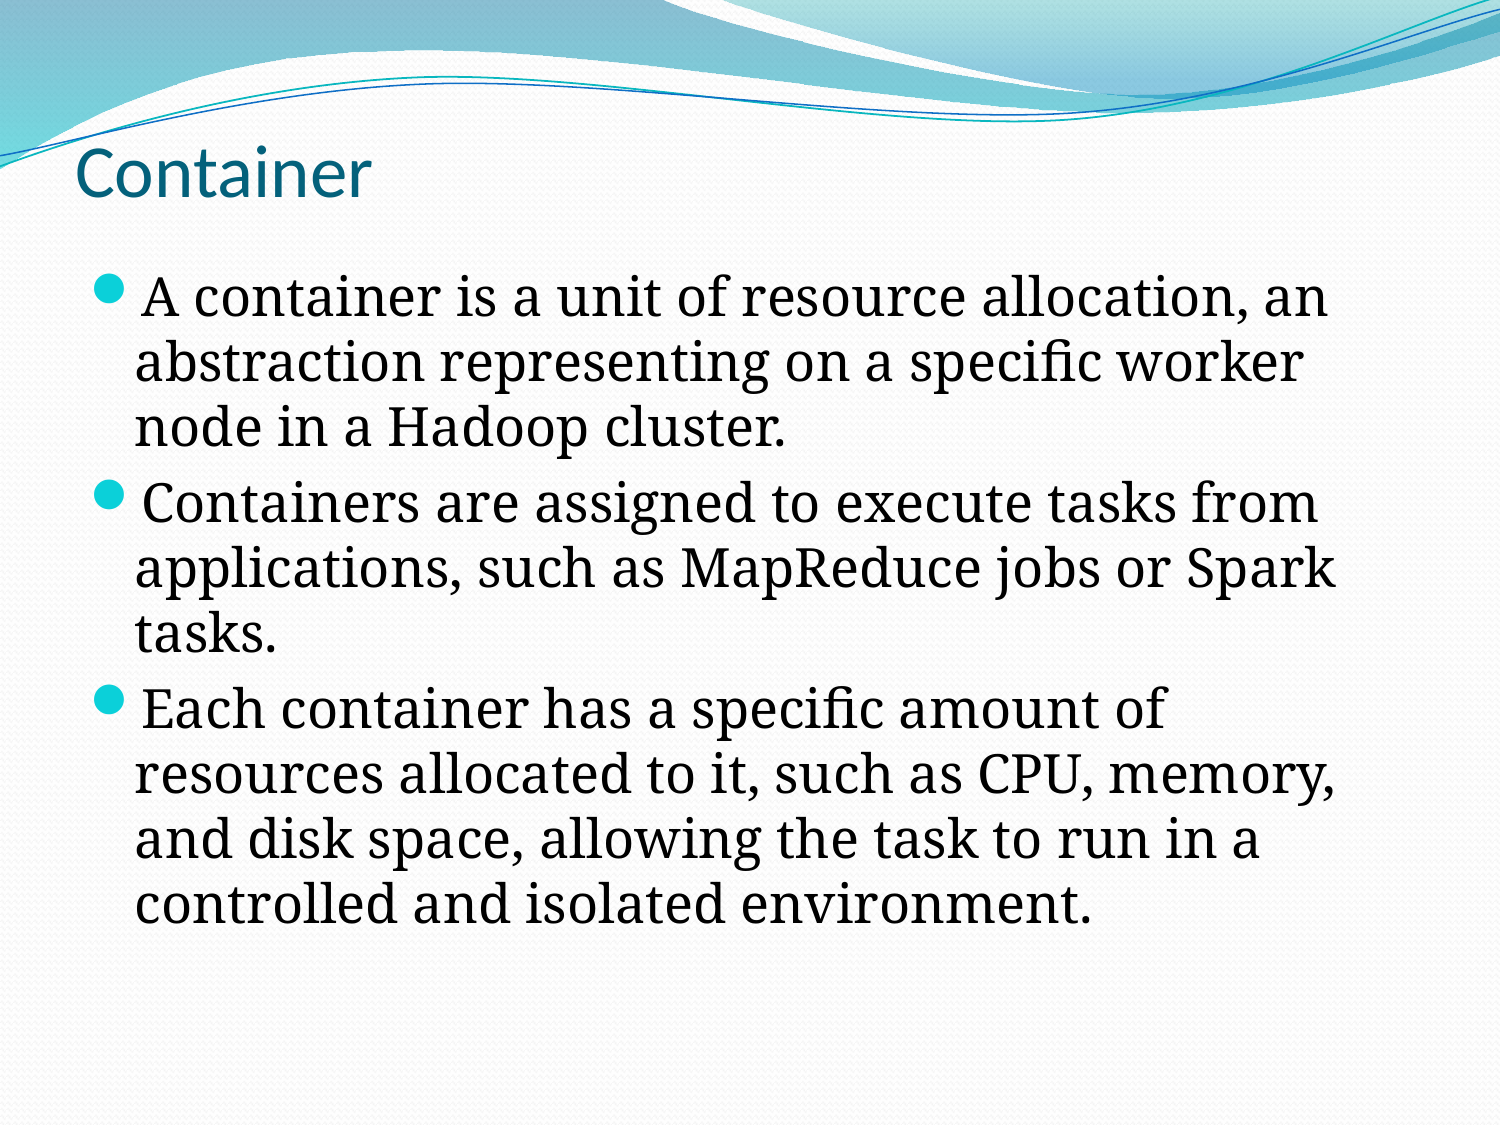

# Container
A container is a unit of resource allocation, an abstraction representing on a specific worker node in a Hadoop cluster.
Containers are assigned to execute tasks from applications, such as MapReduce jobs or Spark tasks.
Each container has a specific amount of resources allocated to it, such as CPU, memory, and disk space, allowing the task to run in a controlled and isolated environment.